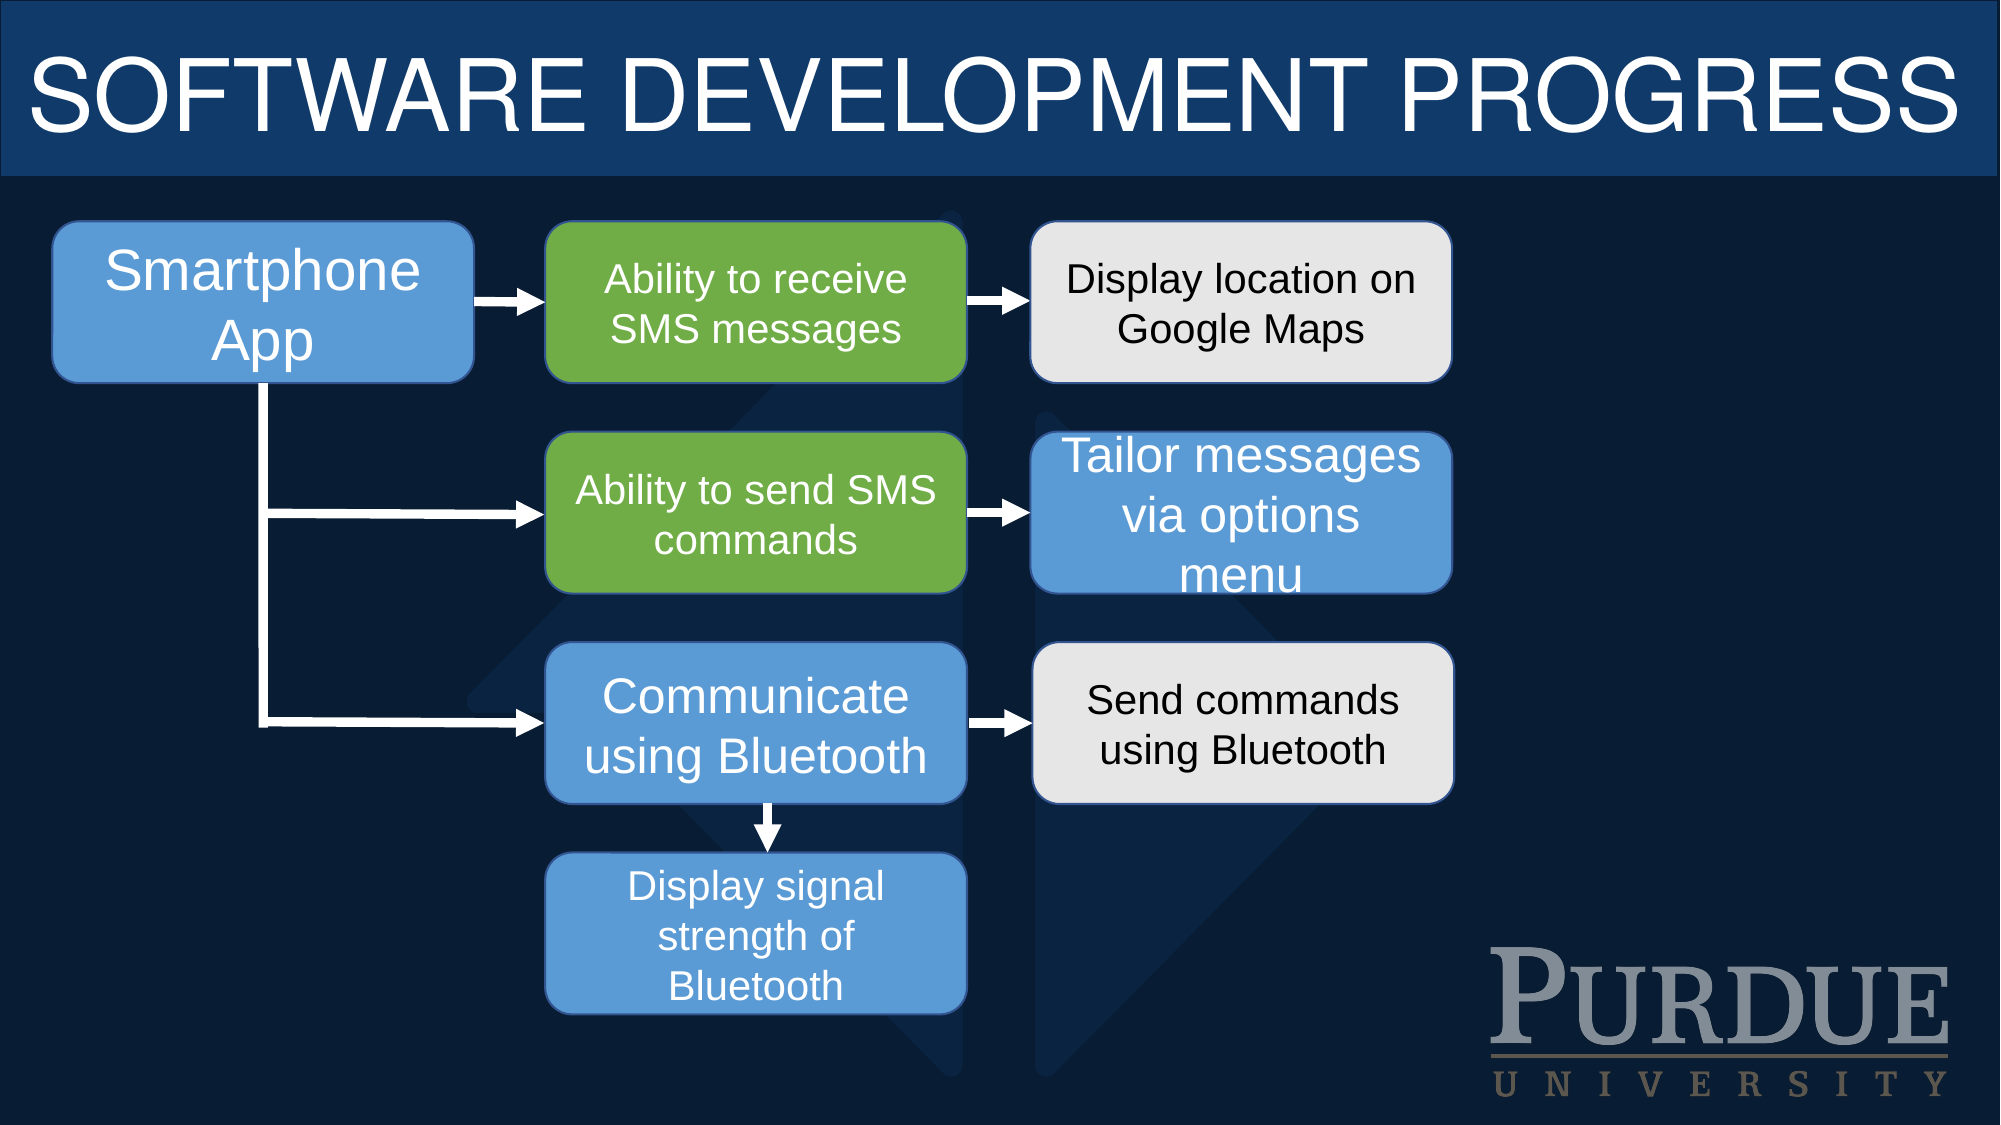

# SOFTWARE DEVELOPMENT PROGRESS

Smartphone App
Ability to receive SMS messages
Display location on Google Maps
Ability to send SMS commands
Tailor messages via options menu
Communicate using Bluetooth
Send commands using Bluetooth
Display signal strength of Bluetooth